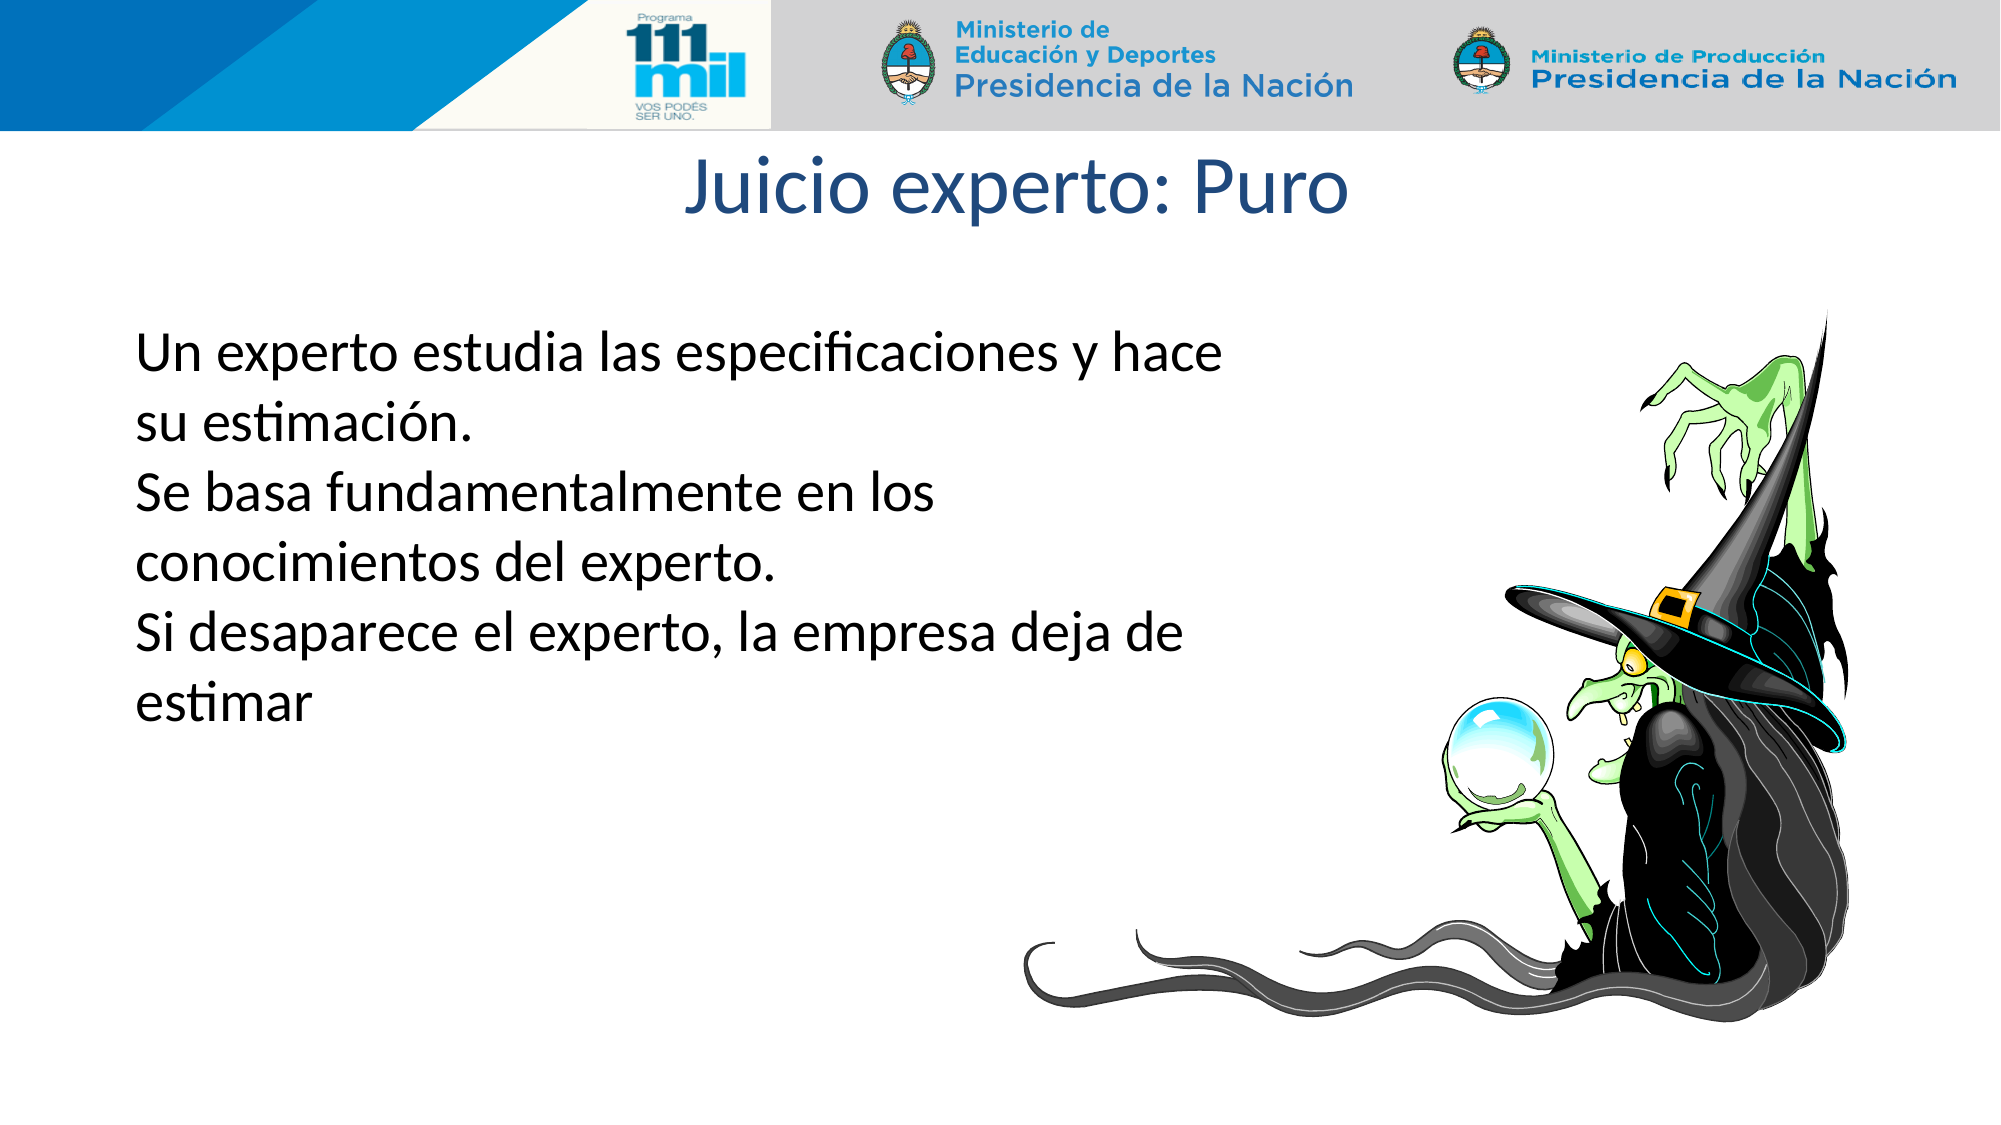

58
# Juicio experto: Puro

Un experto estudia las especificaciones y hace su estimación.
Se basa fundamentalmente en los conocimientos del experto.
Si desaparece el experto, la empresa deja de estimar